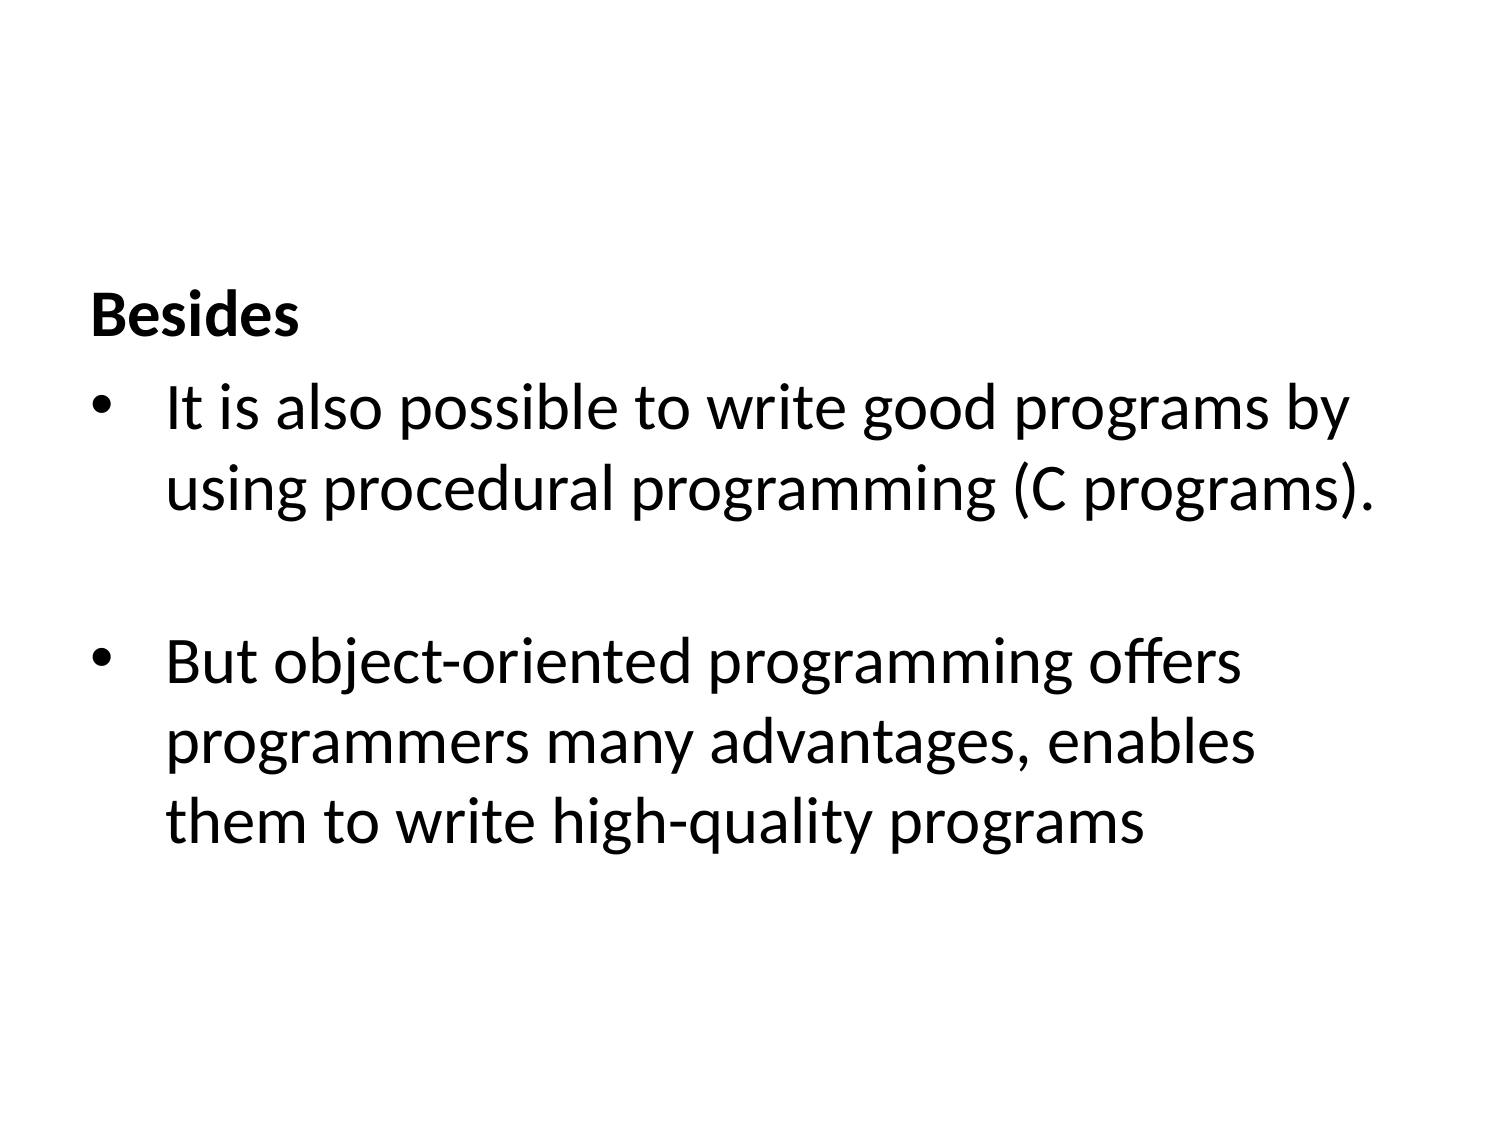

Besides
It is also possible to write good programs by using procedural programming (C programs).
But object-oriented programming offers programmers many advantages, enables them to write high-quality programs